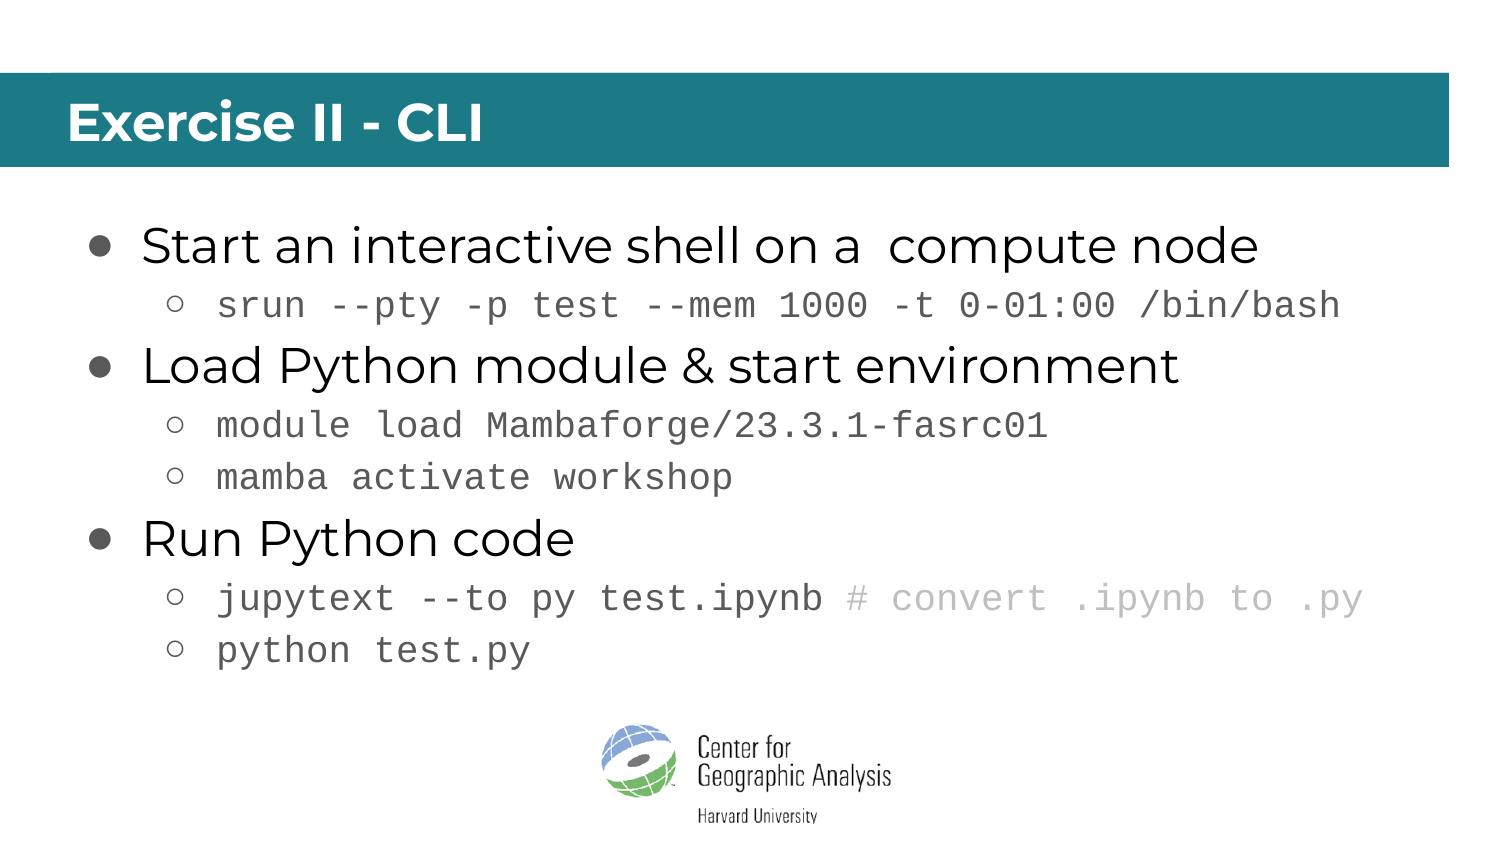

# Exercise II - CLI
Start an interactive shell on a  compute node
srun --pty -p test --mem 1000 -t 0-01:00 /bin/bash
Load Python module & start environment
module load Mambaforge/23.3.1-fasrc01
mamba activate workshop
Run Python code
jupytext --to py test.ipynb # convert .ipynb to .py
python test.py